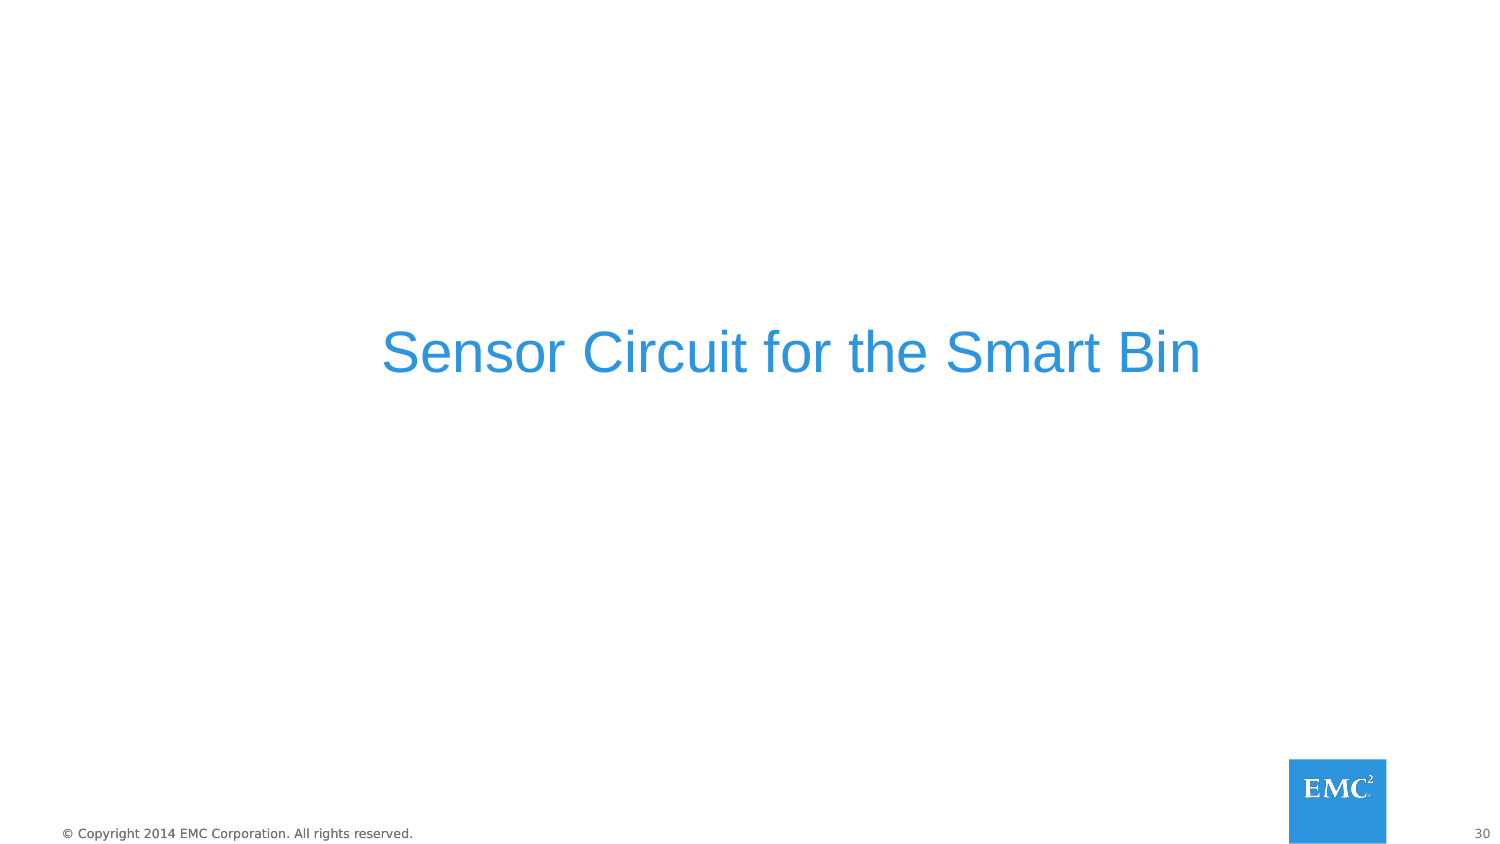

# Sensor Circuit for the Smart Bin